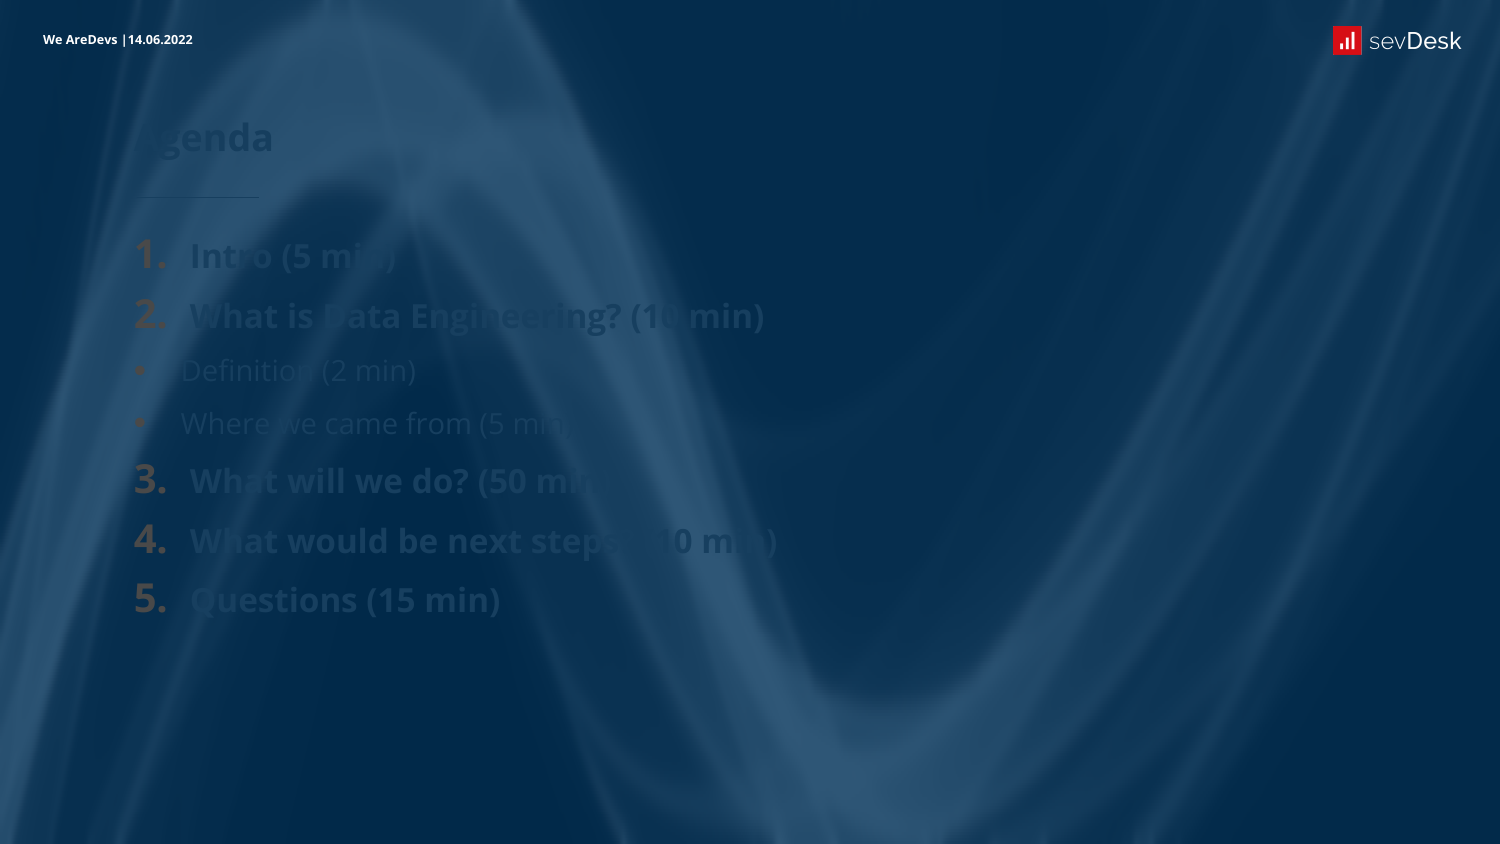

We AreDevs |14.06.2022
# Agenda
Intro (5 min)
What is Data Engineering? (10 min)
Definition (2 min)
Where we came from (5 min)
What will we do? (50 min)
What would be next steps? (10 min)
Questions (15 min)